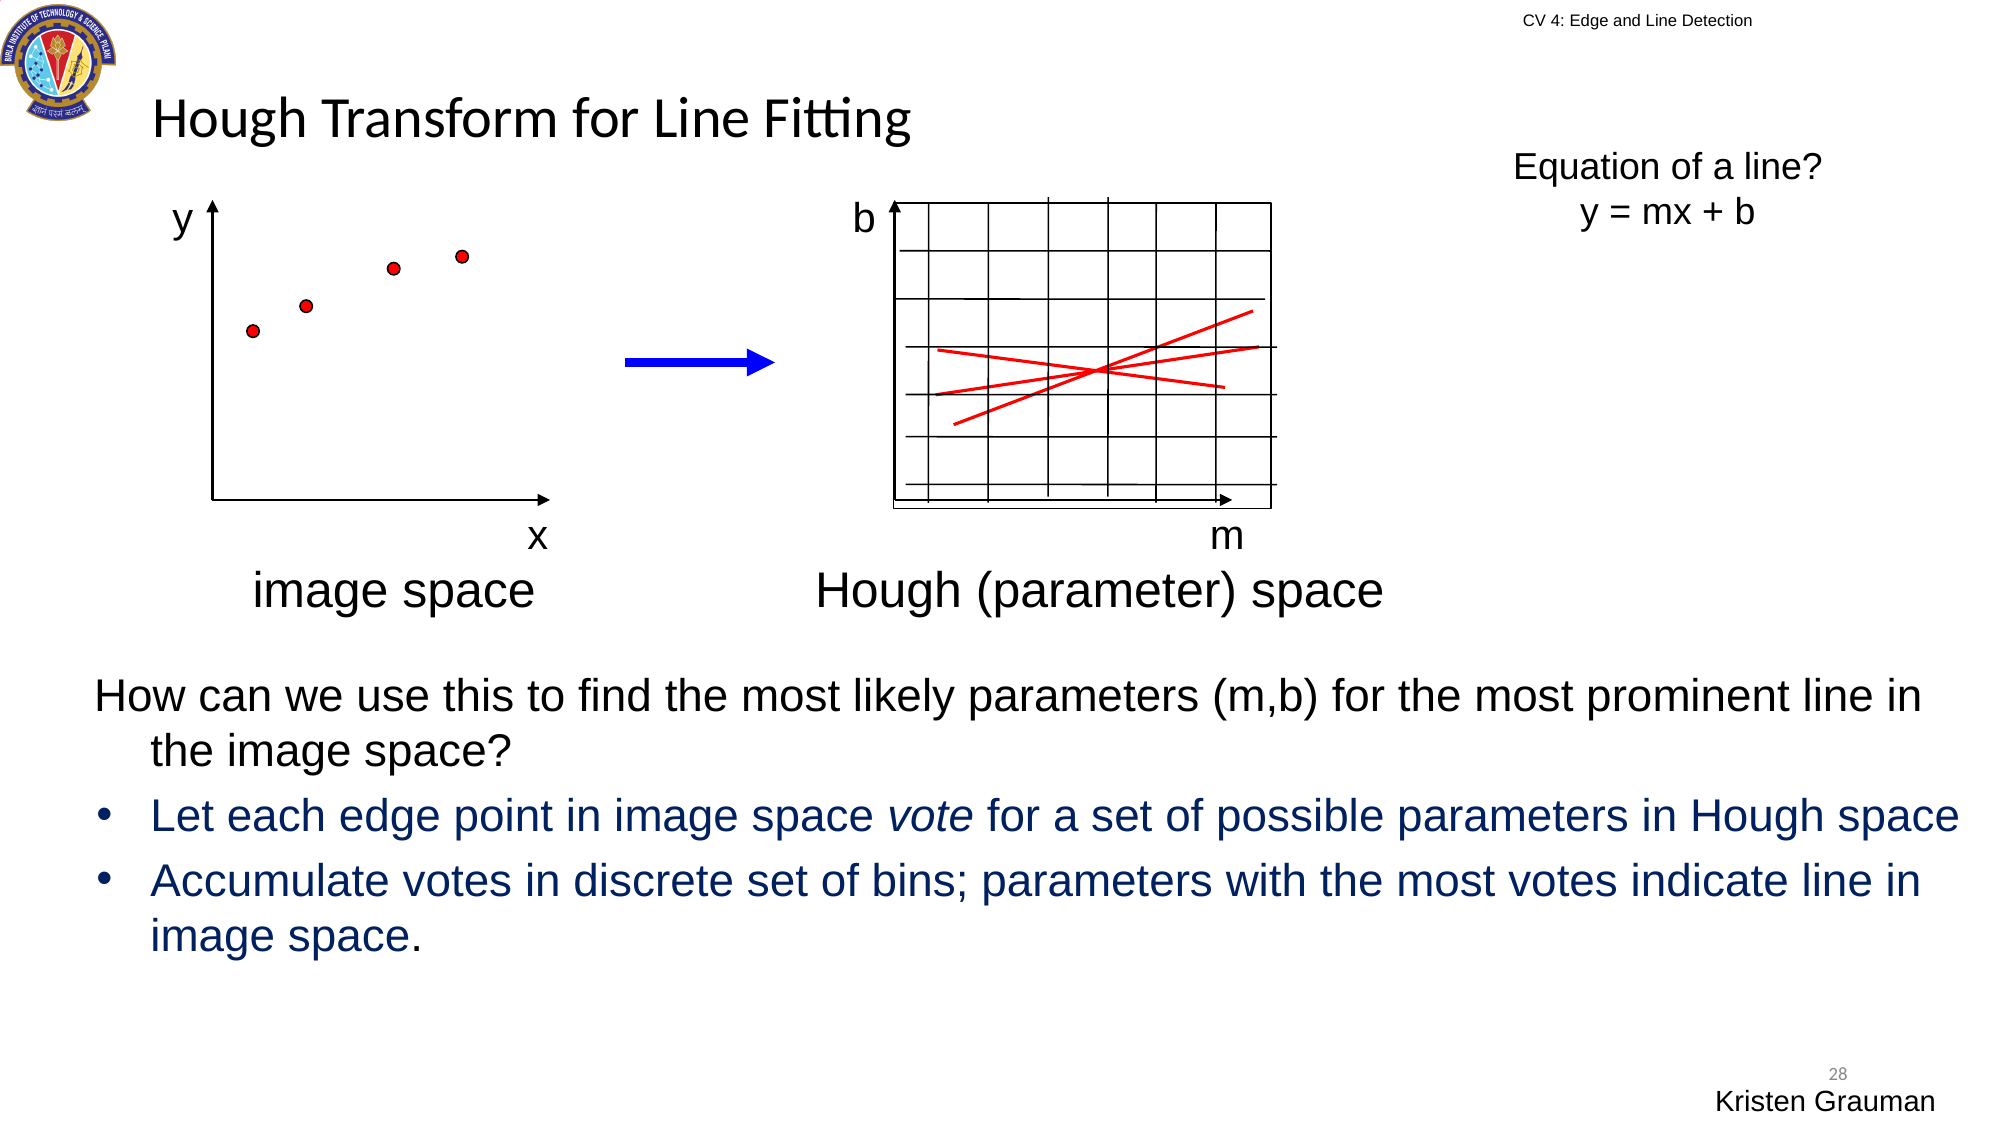

# Hough Transform for Line Fitting
Equation of a line?
y = mx + b
y
b

x
m
image space
Hough (parameter) space
How can we use this to find the most likely parameters (m,b) for the most prominent line in the image space?
Let each edge point in image space vote for a set of possible parameters in Hough space
Accumulate votes in discrete set of bins; parameters with the most votes indicate line in image space.

28
Kristen Grauman